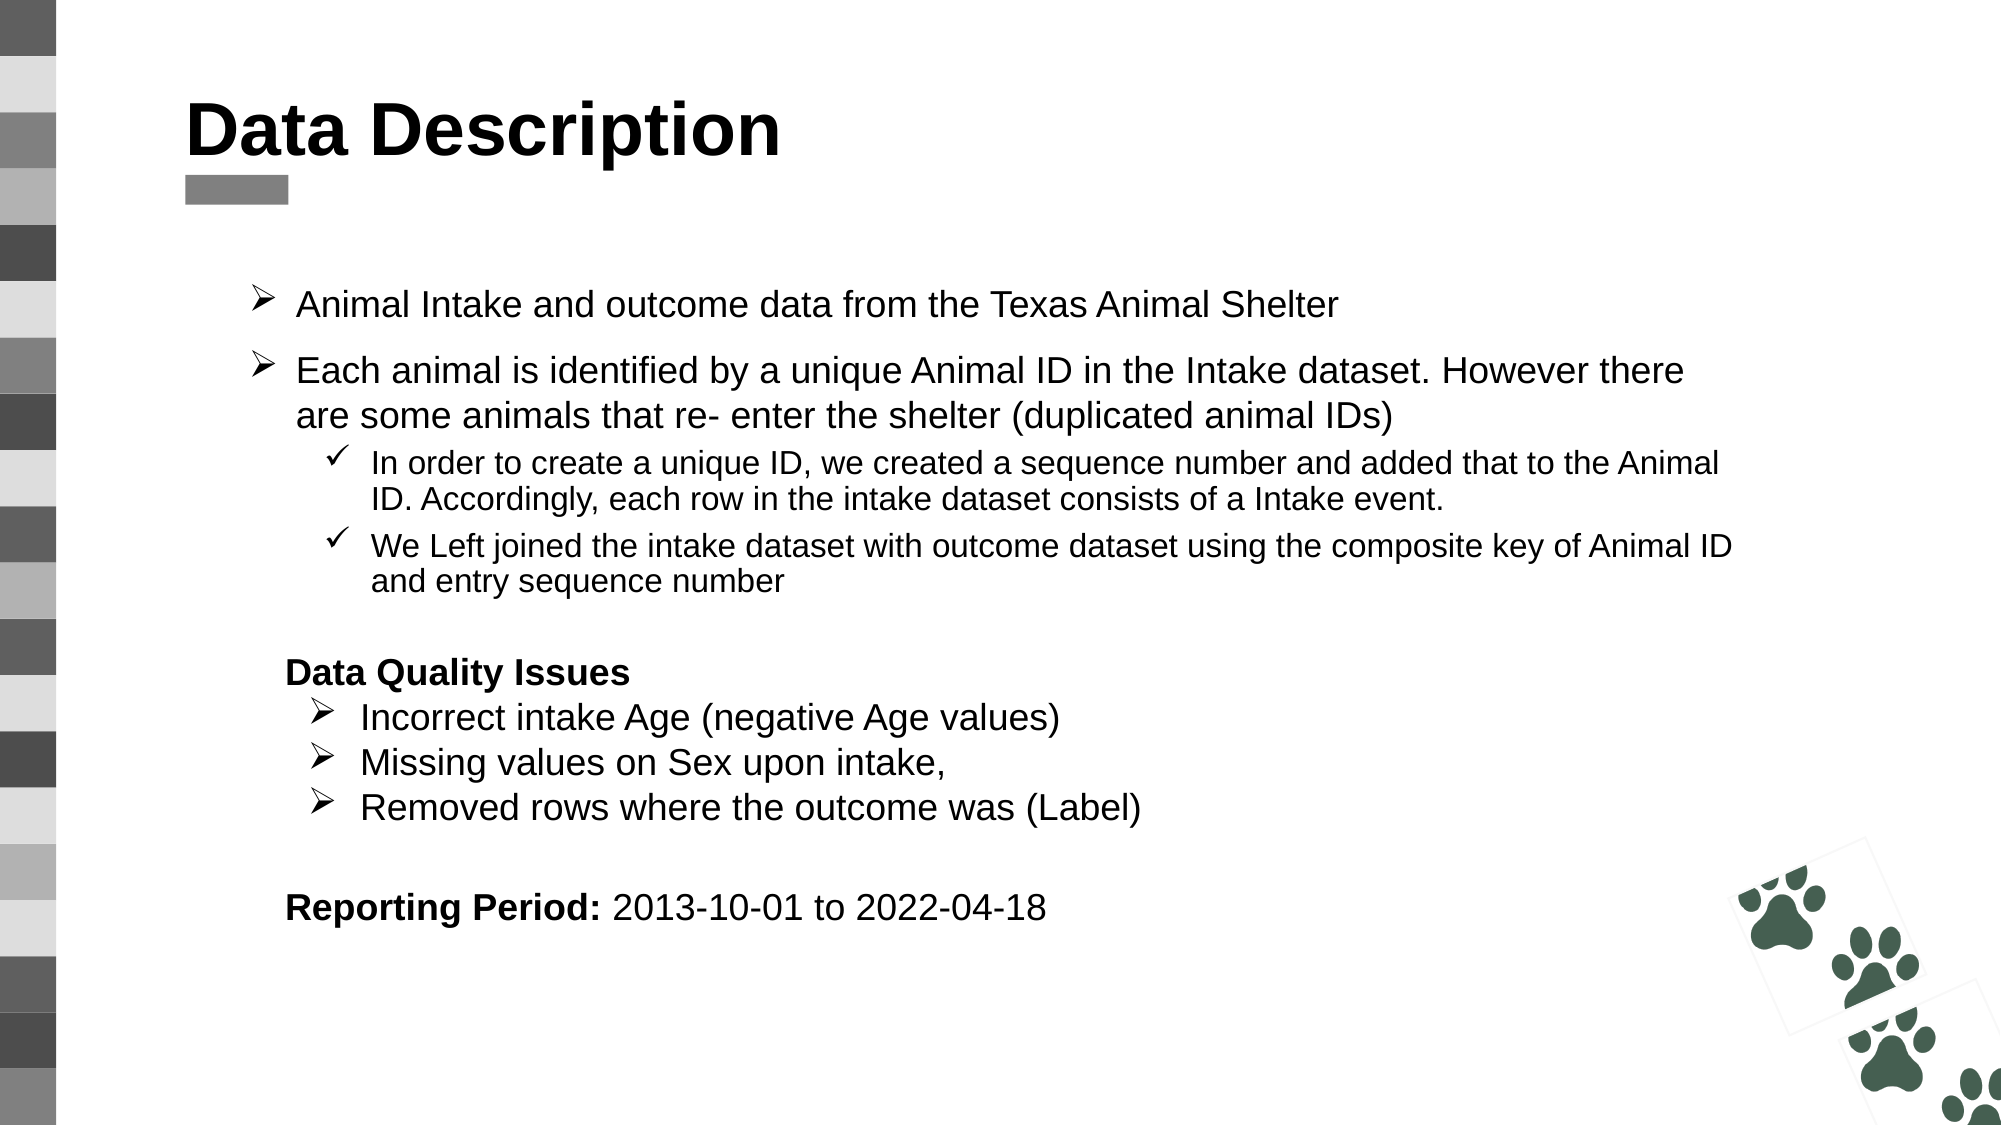

# Data Description
Animal Intake and outcome data from the Texas Animal Shelter
Each animal is identified by a unique Animal ID in the Intake dataset. However there are some animals that re- enter the shelter (duplicated animal IDs)
In order to create a unique ID, we created a sequence number and added that to the Animal ID. Accordingly, each row in the intake dataset consists of a Intake event.
We Left joined the intake dataset with outcome dataset using the composite key of Animal ID and entry sequence number
Data Quality Issues
Incorrect intake Age (negative Age values)
Missing values on Sex upon intake,
Removed rows where the outcome was (Label)

Reporting Period: 2013-10-01 to 2022-04-18